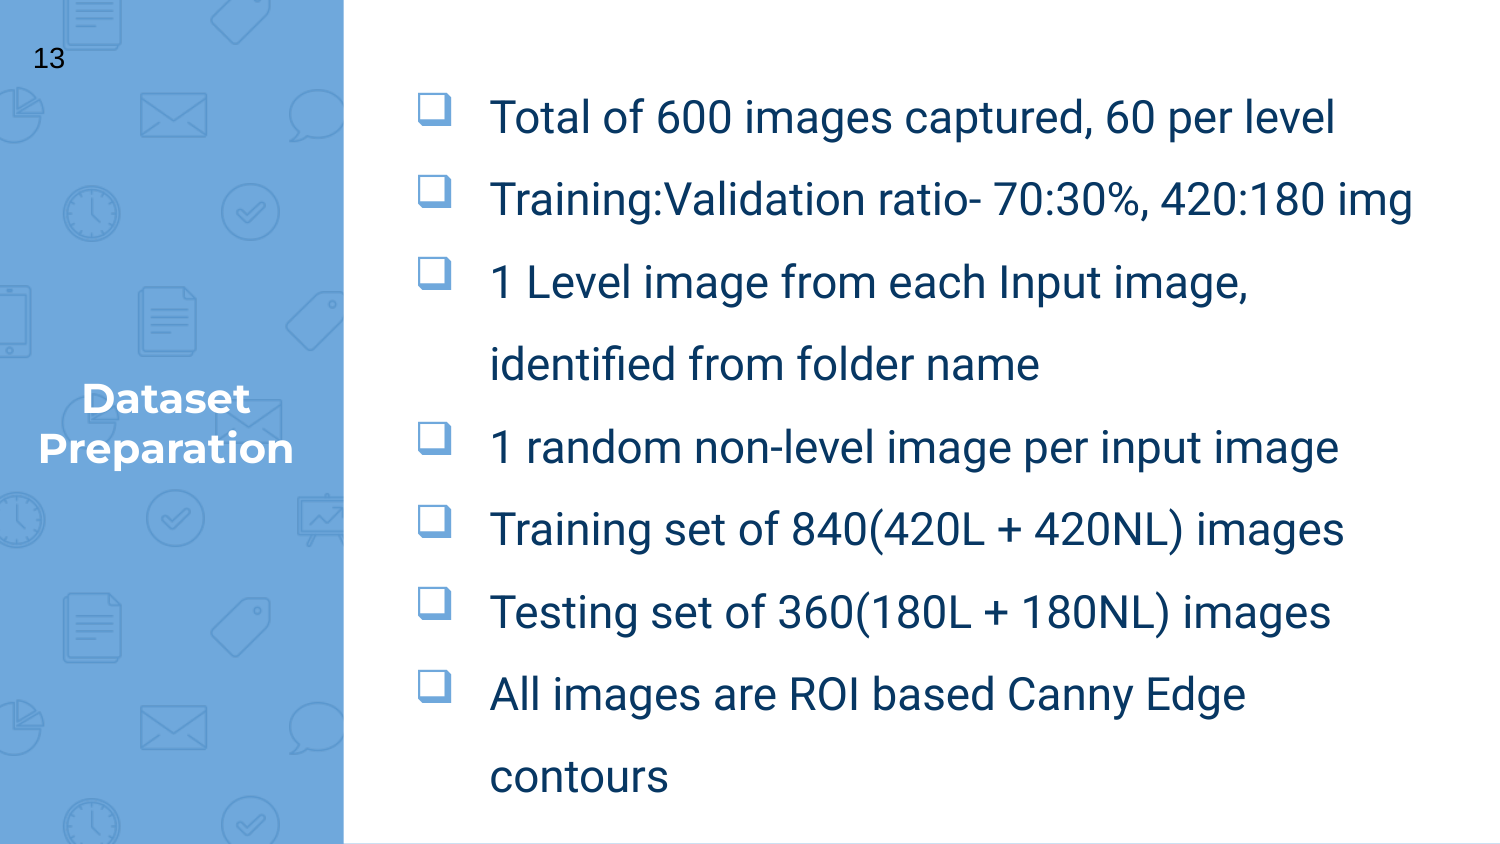

13
Total of 600 images captured, 60 per level
Training:Validation ratio- 70:30%, 420:180 img
1 Level image from each Input image, identified from folder name
1 random non-level image per input image
Training set of 840(420L + 420NL) images
Testing set of 360(180L + 180NL) images
All images are ROI based Canny Edge contours
# Dataset Preparation